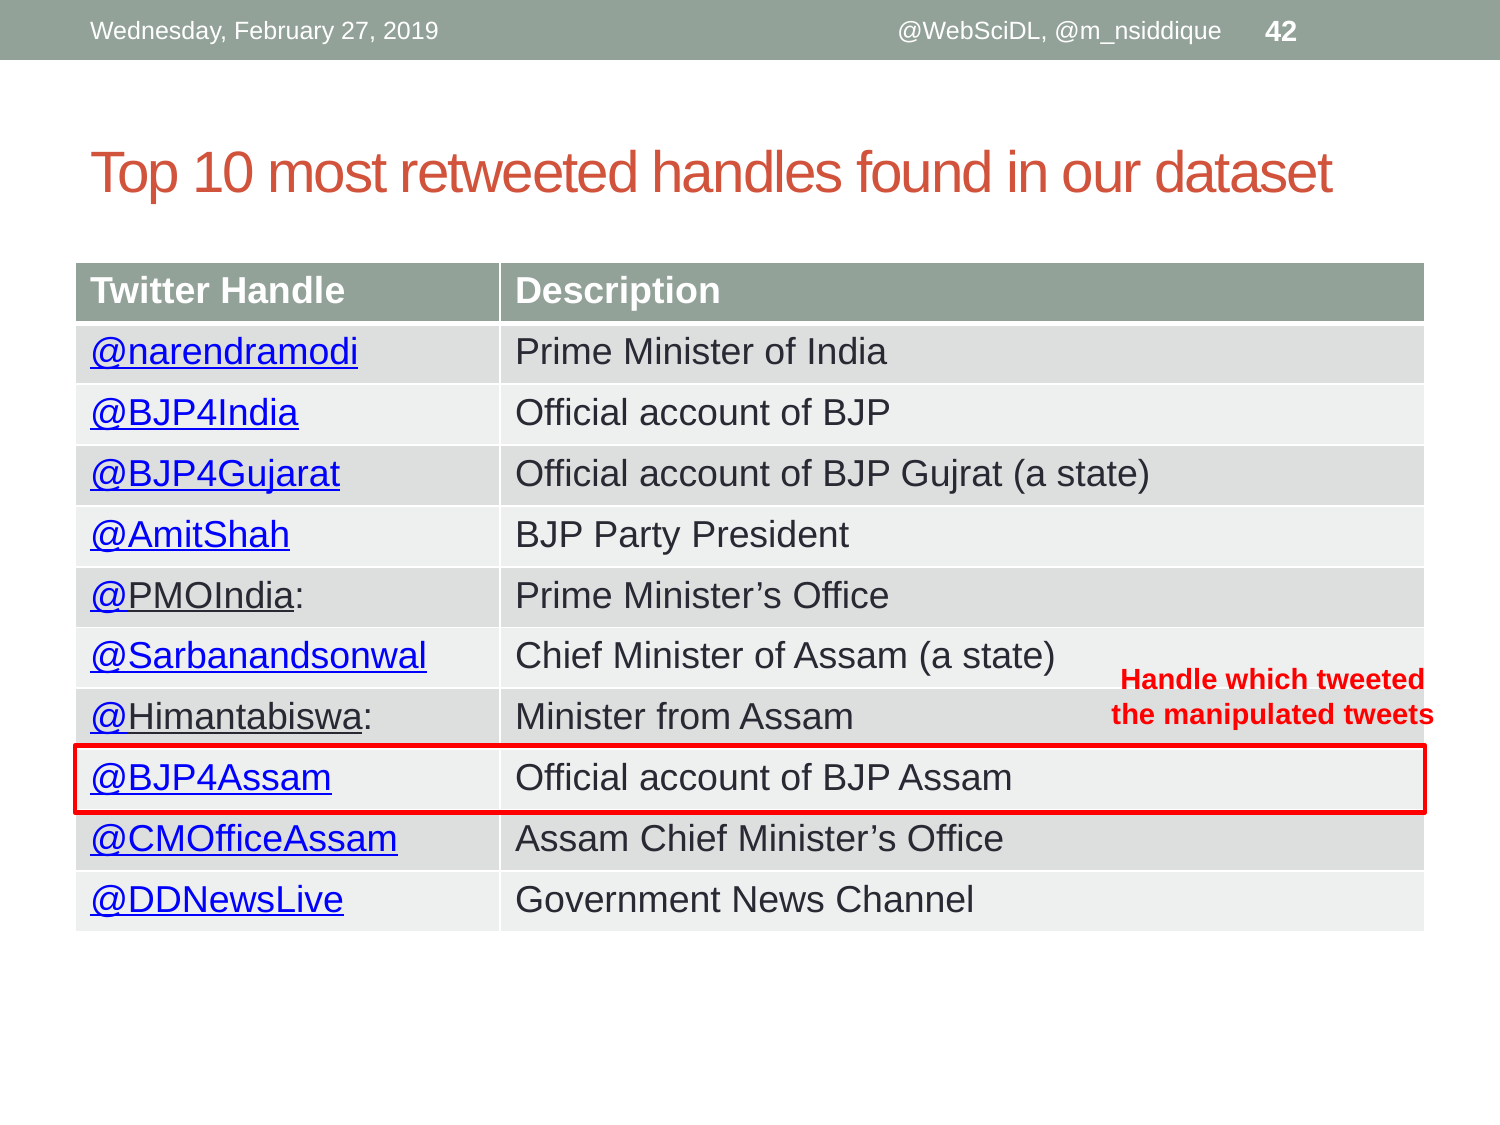

Wednesday, February 27, 2019
@WebSciDL, @m_nsiddique
42
# Top 10 most retweeted handles found in our dataset
| Twitter Handle | Description |
| --- | --- |
| @narendramodi | Prime Minister of India |
| @BJP4India | Official account of BJP |
| @BJP4Gujarat | Official account of BJP Gujrat (a state) |
| @AmitShah | BJP Party President |
| @PMOIndia: | Prime Minister’s Office |
| @Sarbanandsonwal | Chief Minister of Assam (a state) |
| @Himantabiswa: | Minister from Assam |
| @BJP4Assam | Official account of BJP Assam |
| @CMOfficeAssam | Assam Chief Minister’s Office |
| @DDNewsLive | Government News Channel |
Handle which tweeted the manipulated tweets